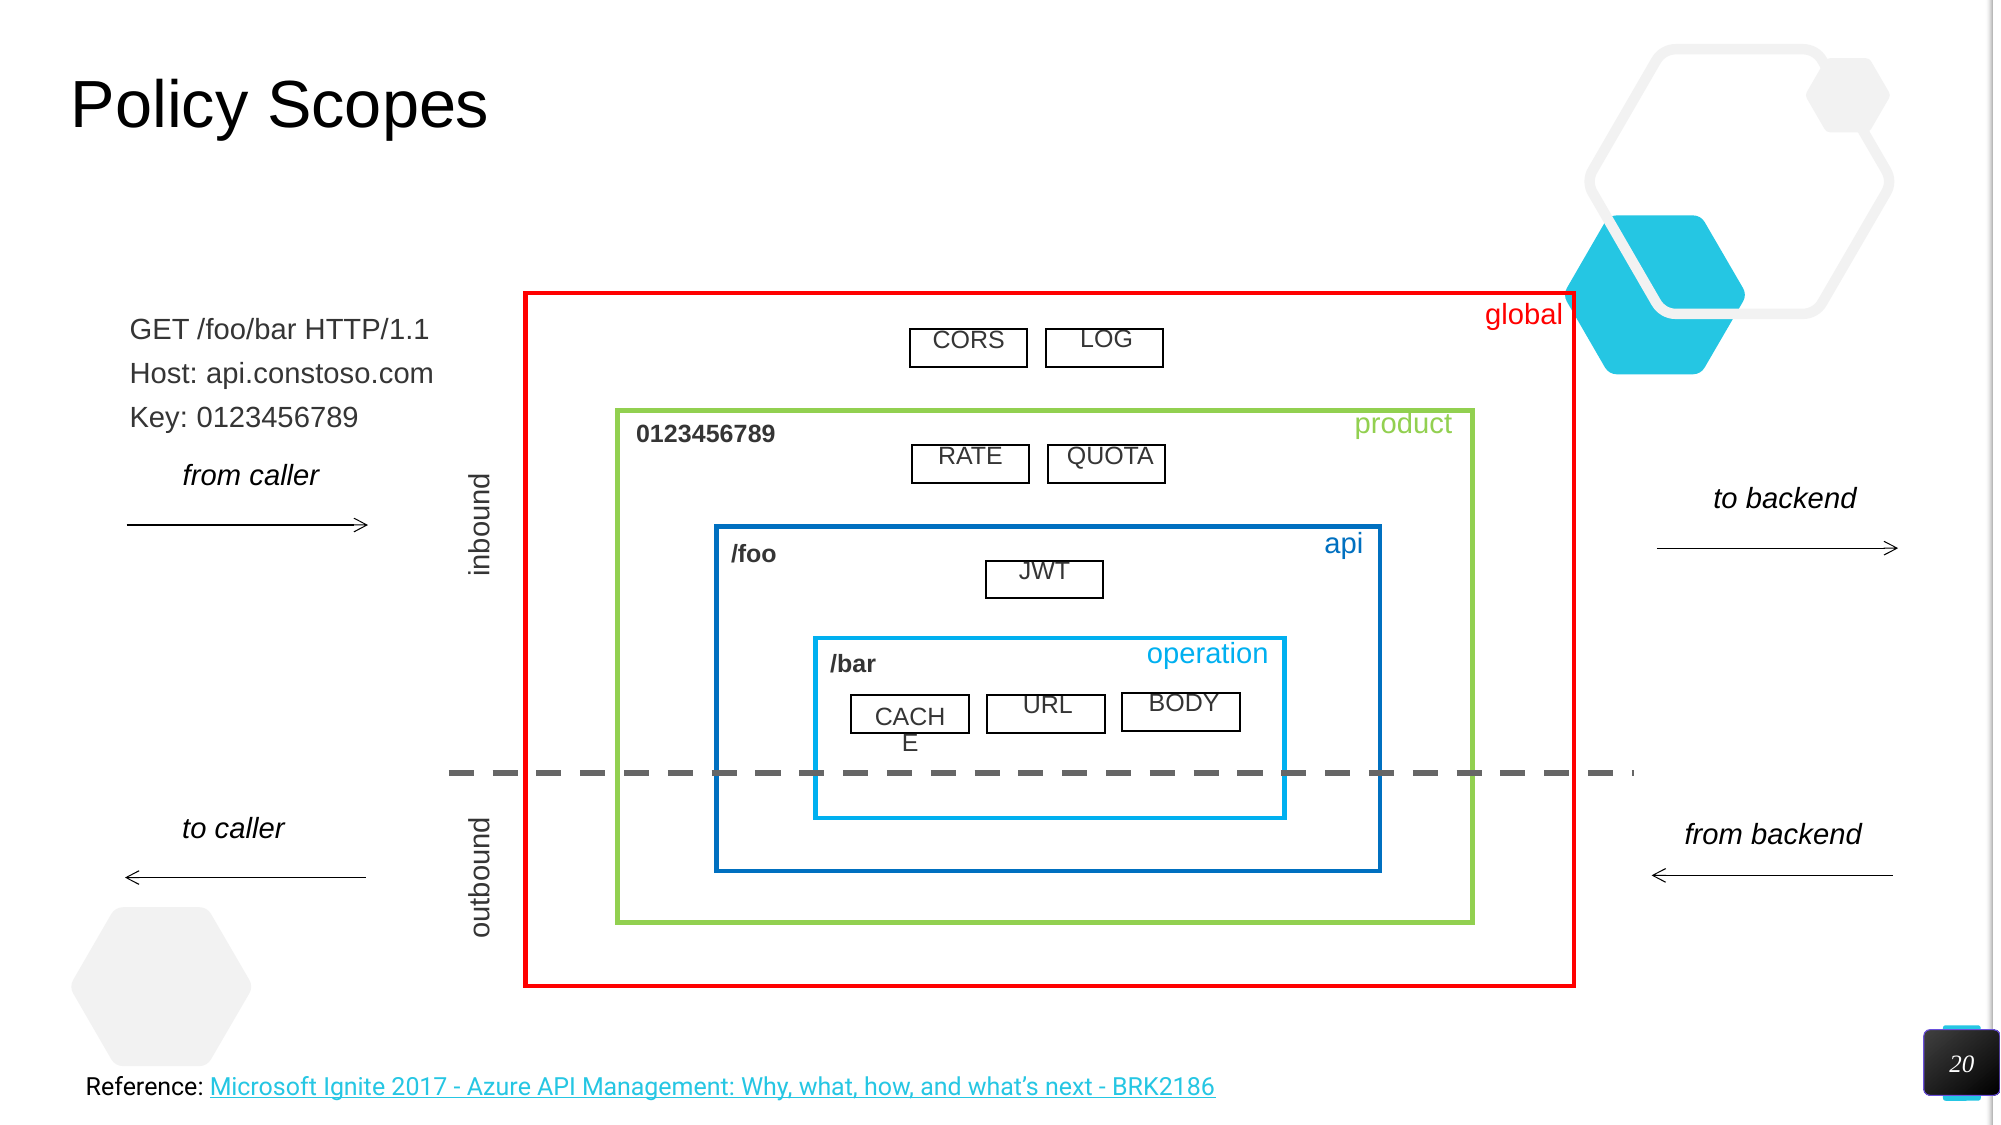

# Policy Scopes
global
GET /foo/bar HTTP/1.1
Host: api.constoso.com
Key: 0123456789

LOG

CORS

product

0123456789
QUOTA

RATE

from caller
to backend
inbound
api

/foo
JWT

operation

/bar
BODY

URL

CACHE

to caller
from backend
outbound
20
Reference: Microsoft Ignite 2017 - Azure API Management: Why, what, how, and what’s next - BRK2186